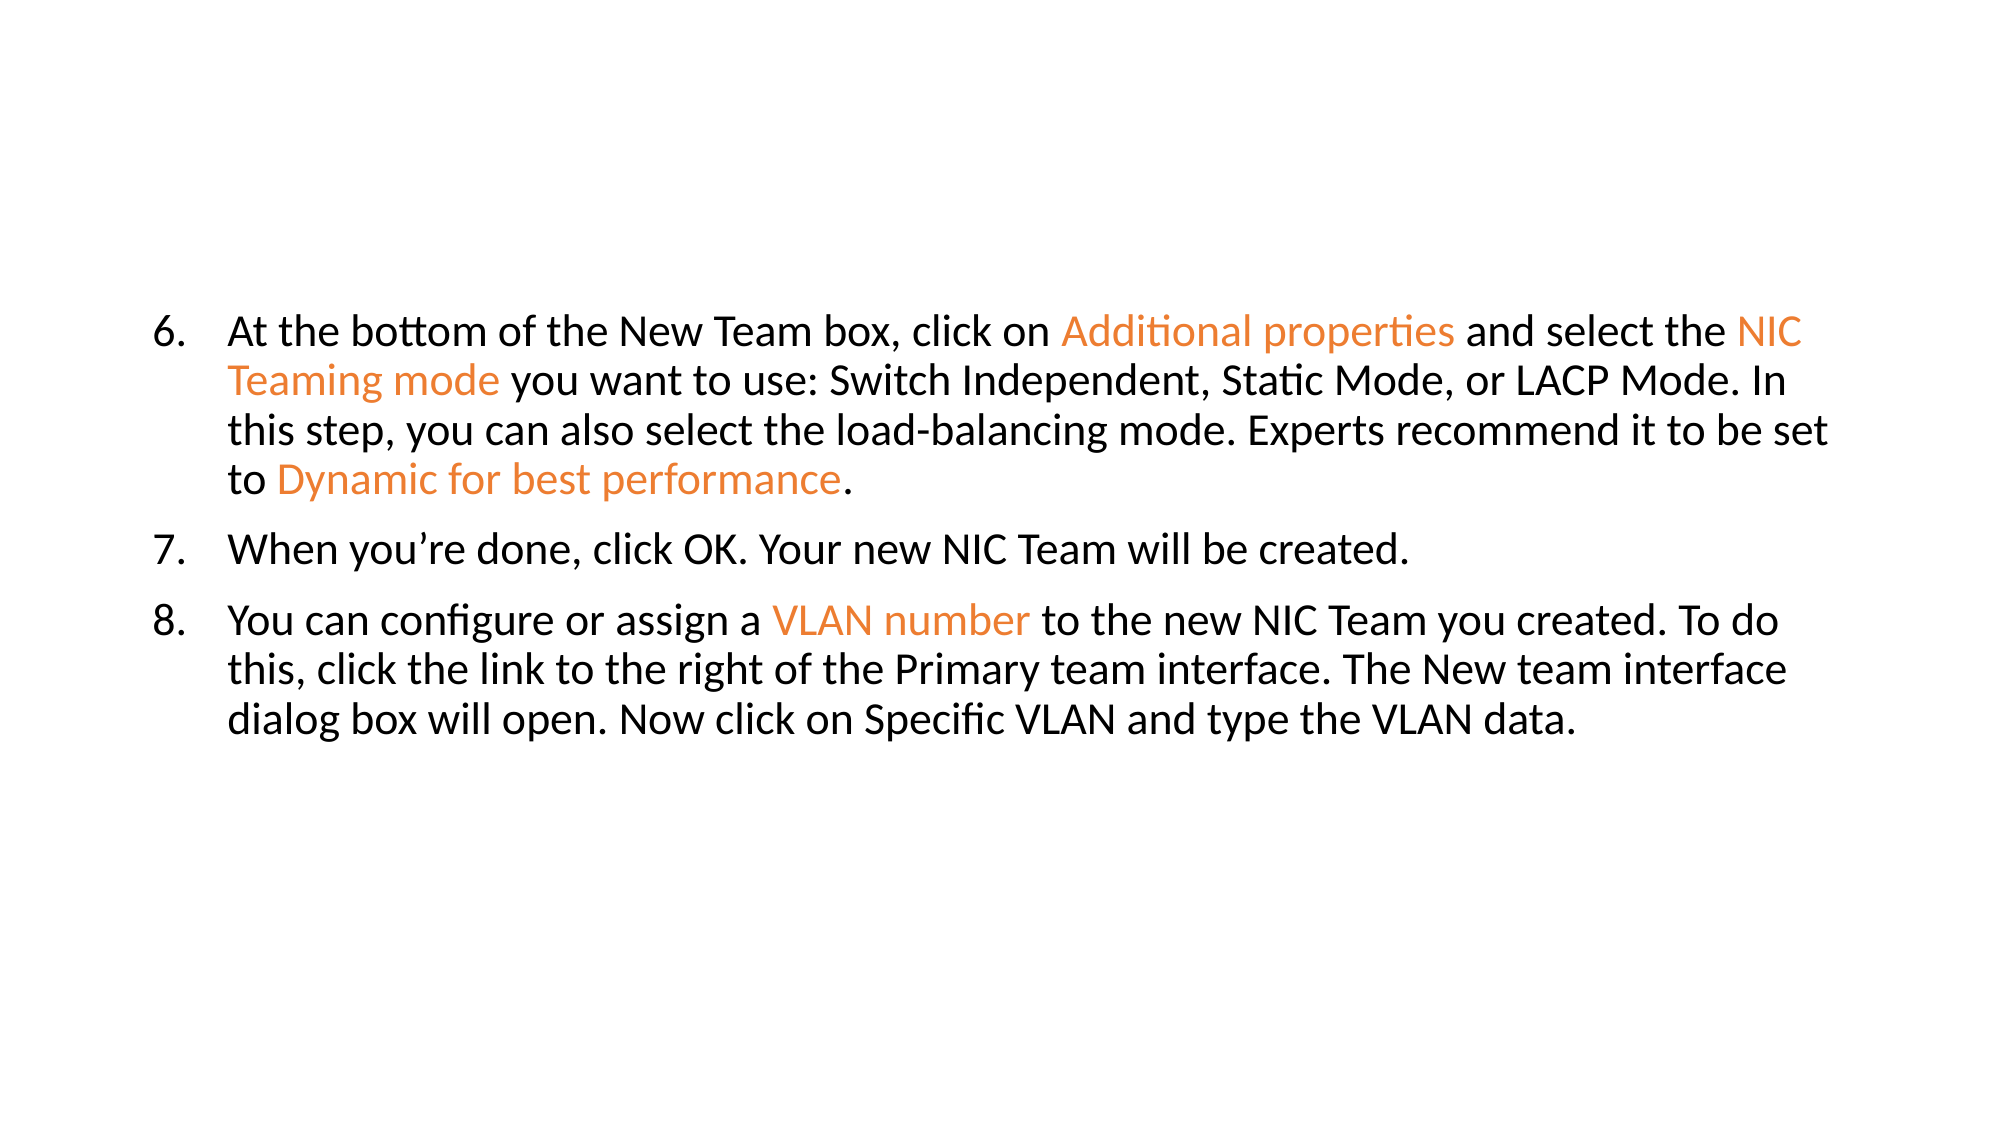

#
At the bottom of the New Team box, click on Additional properties and select the NIC Teaming mode you want to use: Switch Independent, Static Mode, or LACP Mode. In this step, you can also select the load-balancing mode. Experts recommend it to be set to Dynamic for best performance.
When you’re done, click OK. Your new NIC Team will be created.
You can configure or assign a VLAN number to the new NIC Team you created. To do this, click the link to the right of the Primary team interface. The New team interface dialog box will open. Now click on Specific VLAN and type the VLAN data.